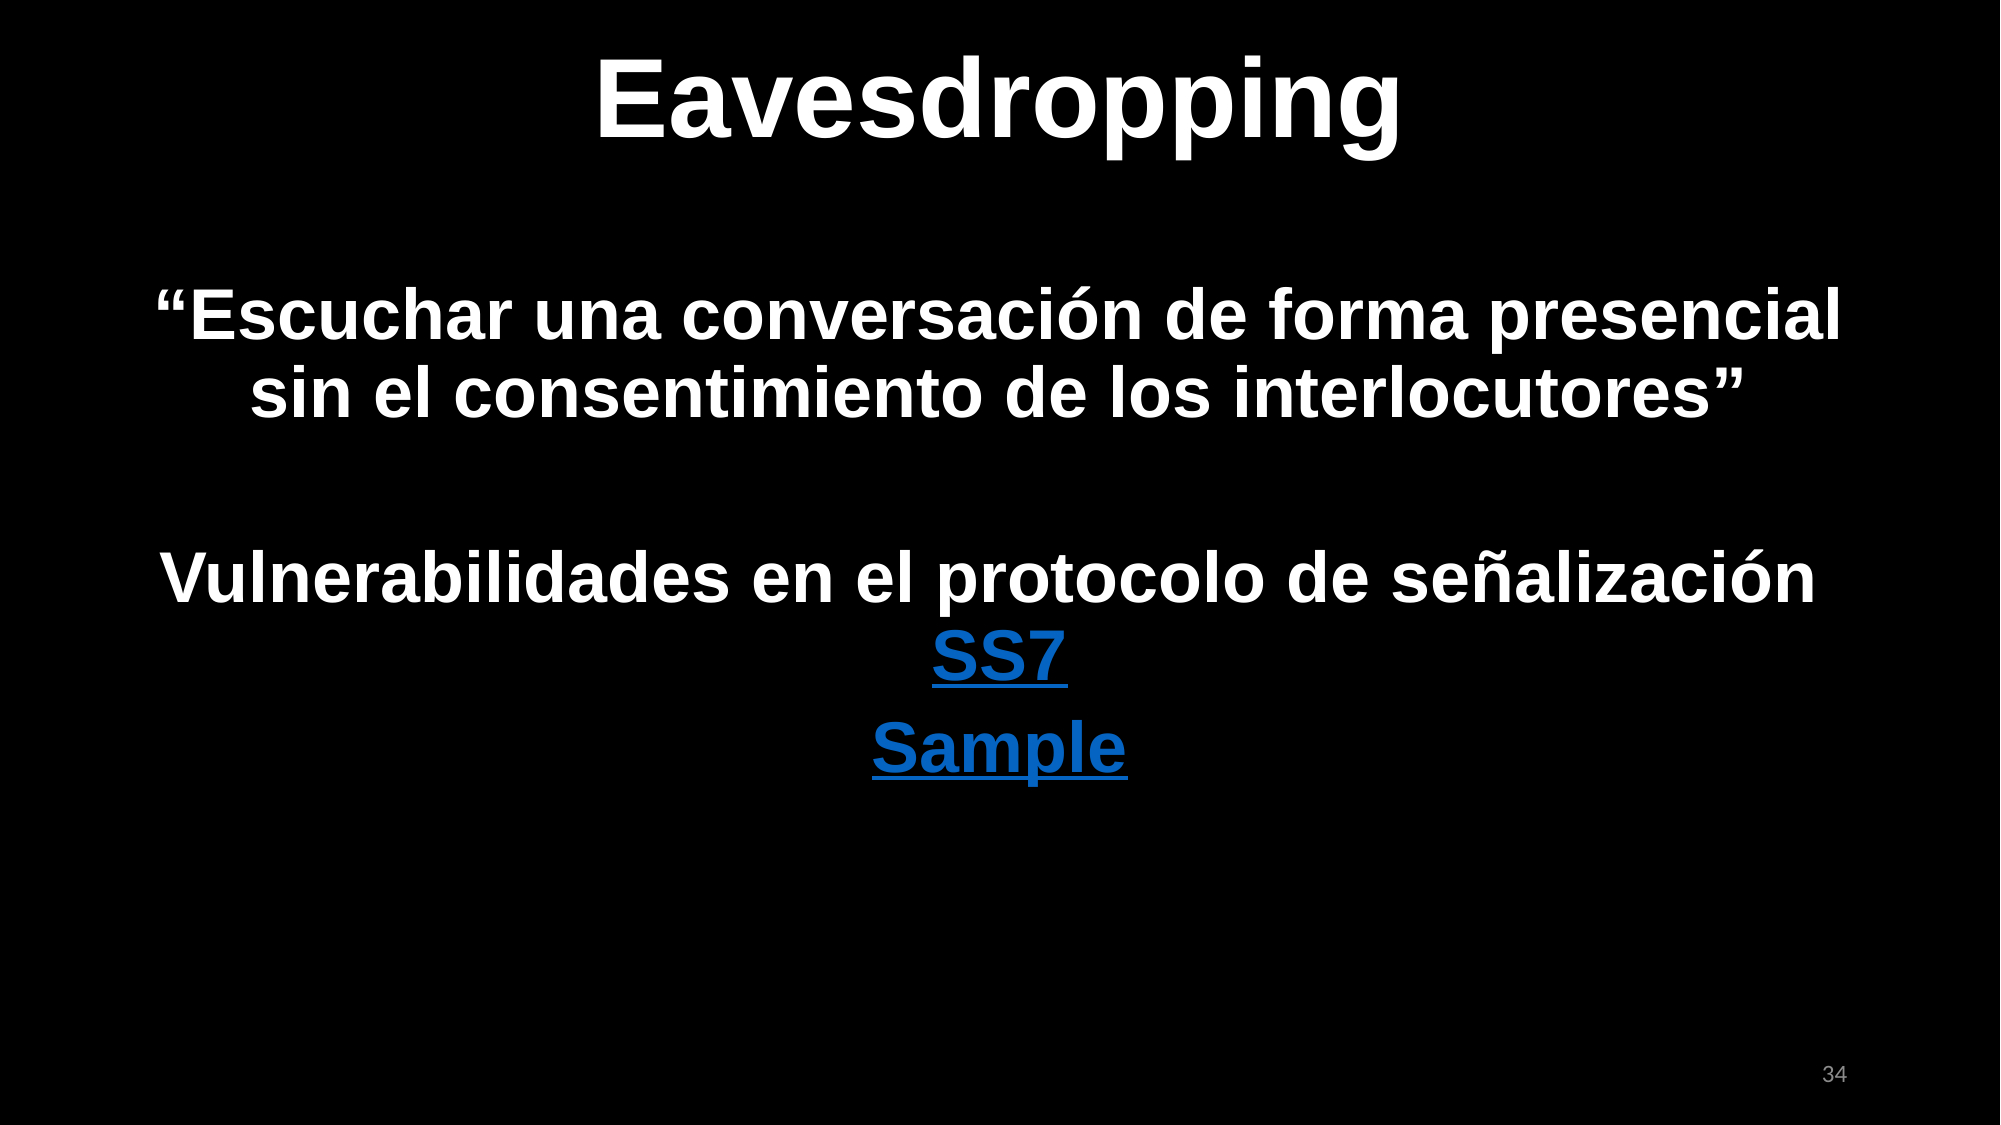

Eavesdropping

“Escuchar una conversación de forma presencial sin el consentimiento de los interlocutores”

Vulnerabilidades en el protocolo de señalización SS7
Sample

34